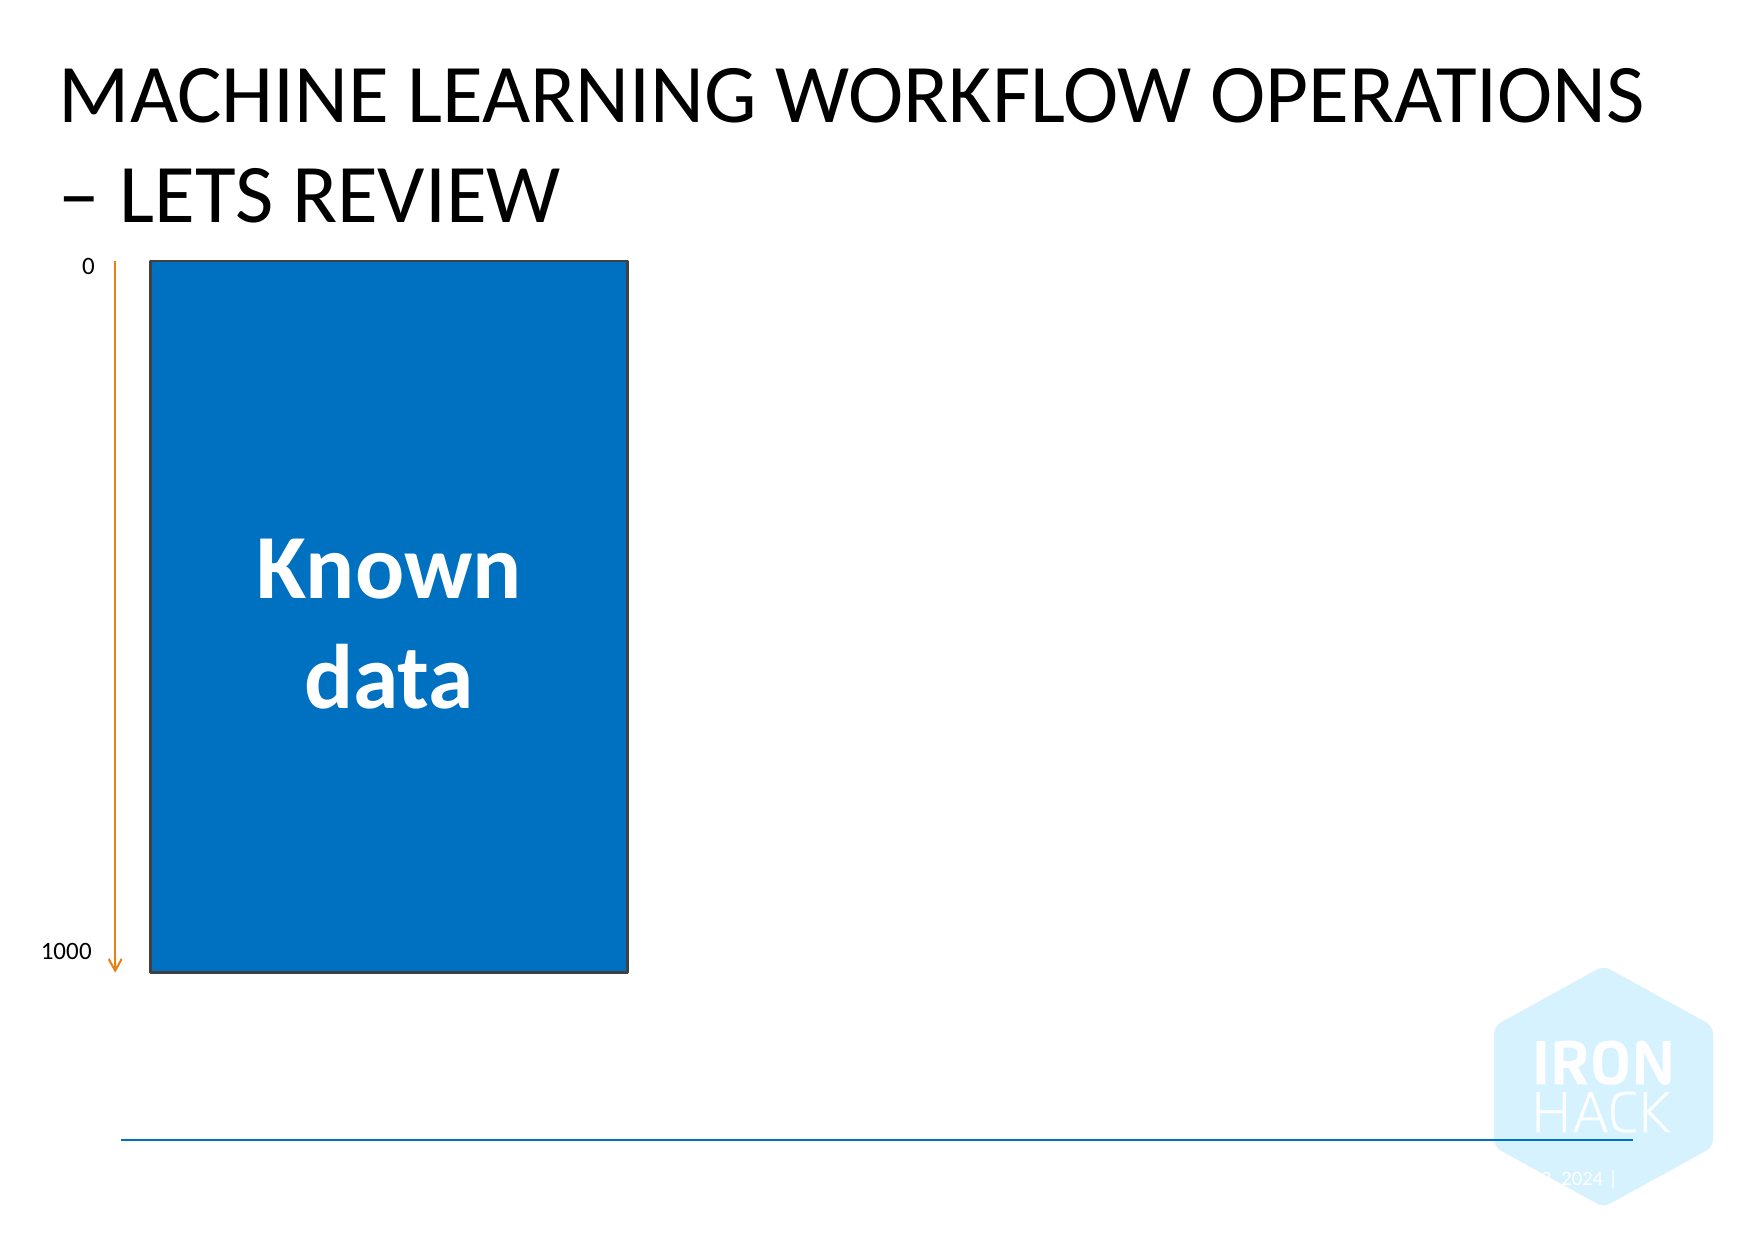

Machine learning workflow operations – Lets Review
0
Known data
1000
May 22, 2024 |
91